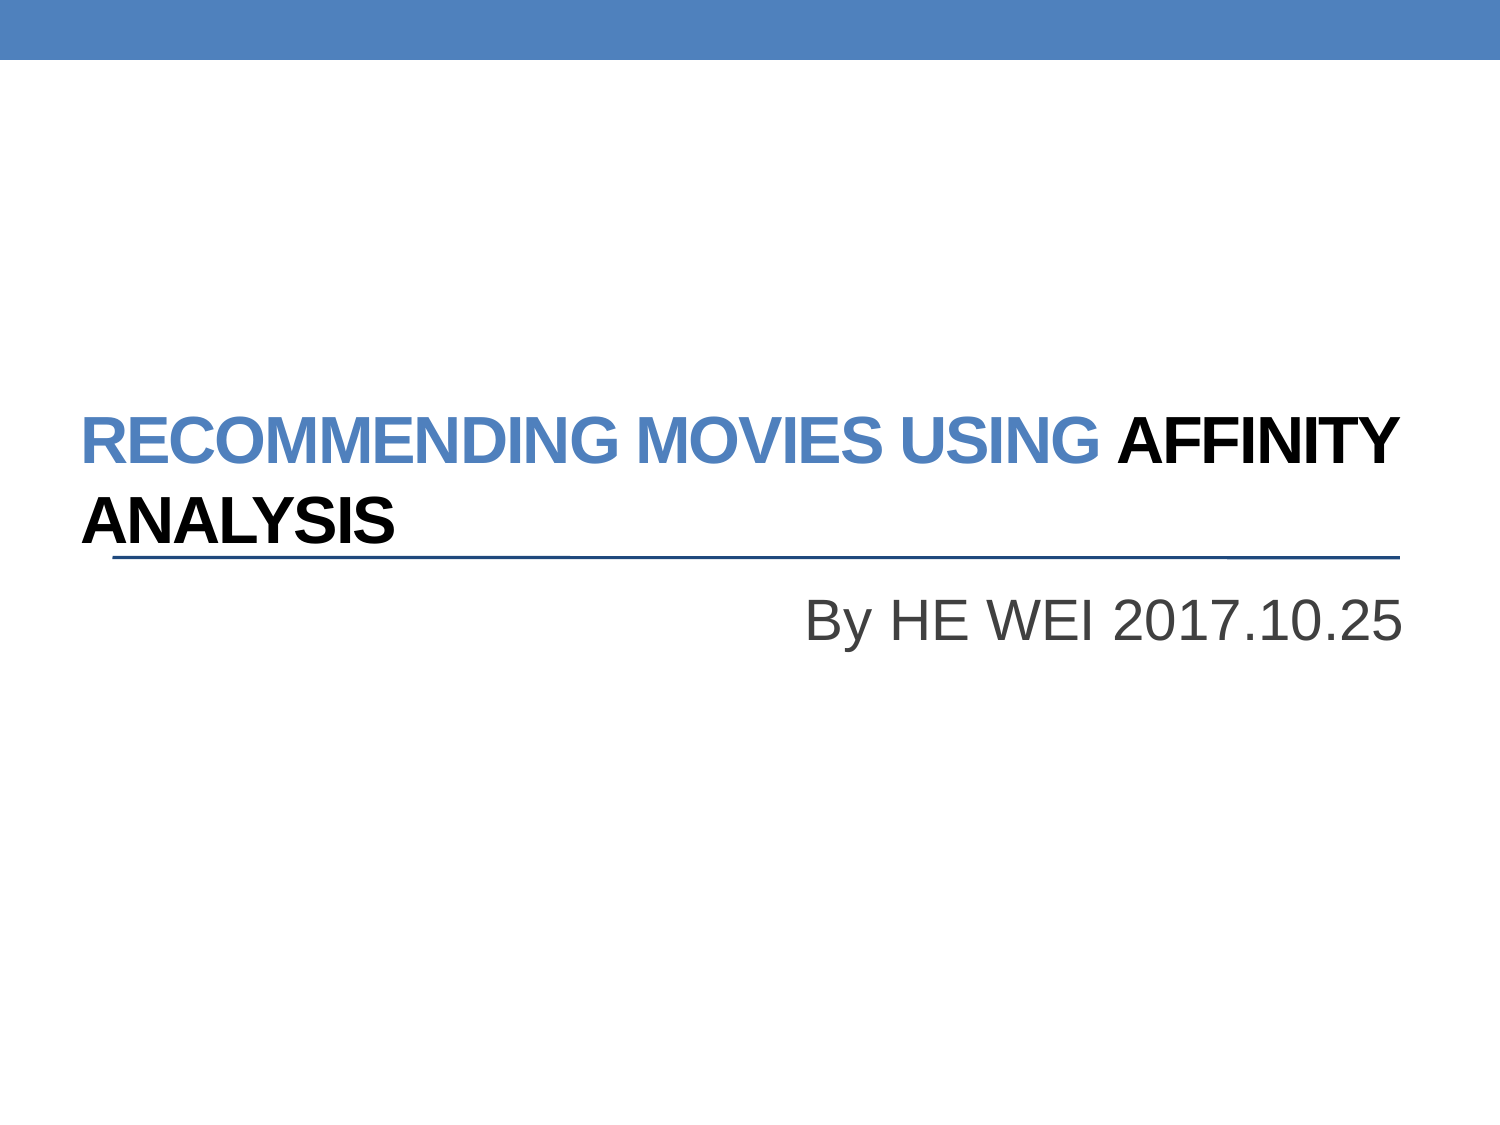

# Recommending Movies Using Affinity Analysis
			              By HE WEI 2017.10.25